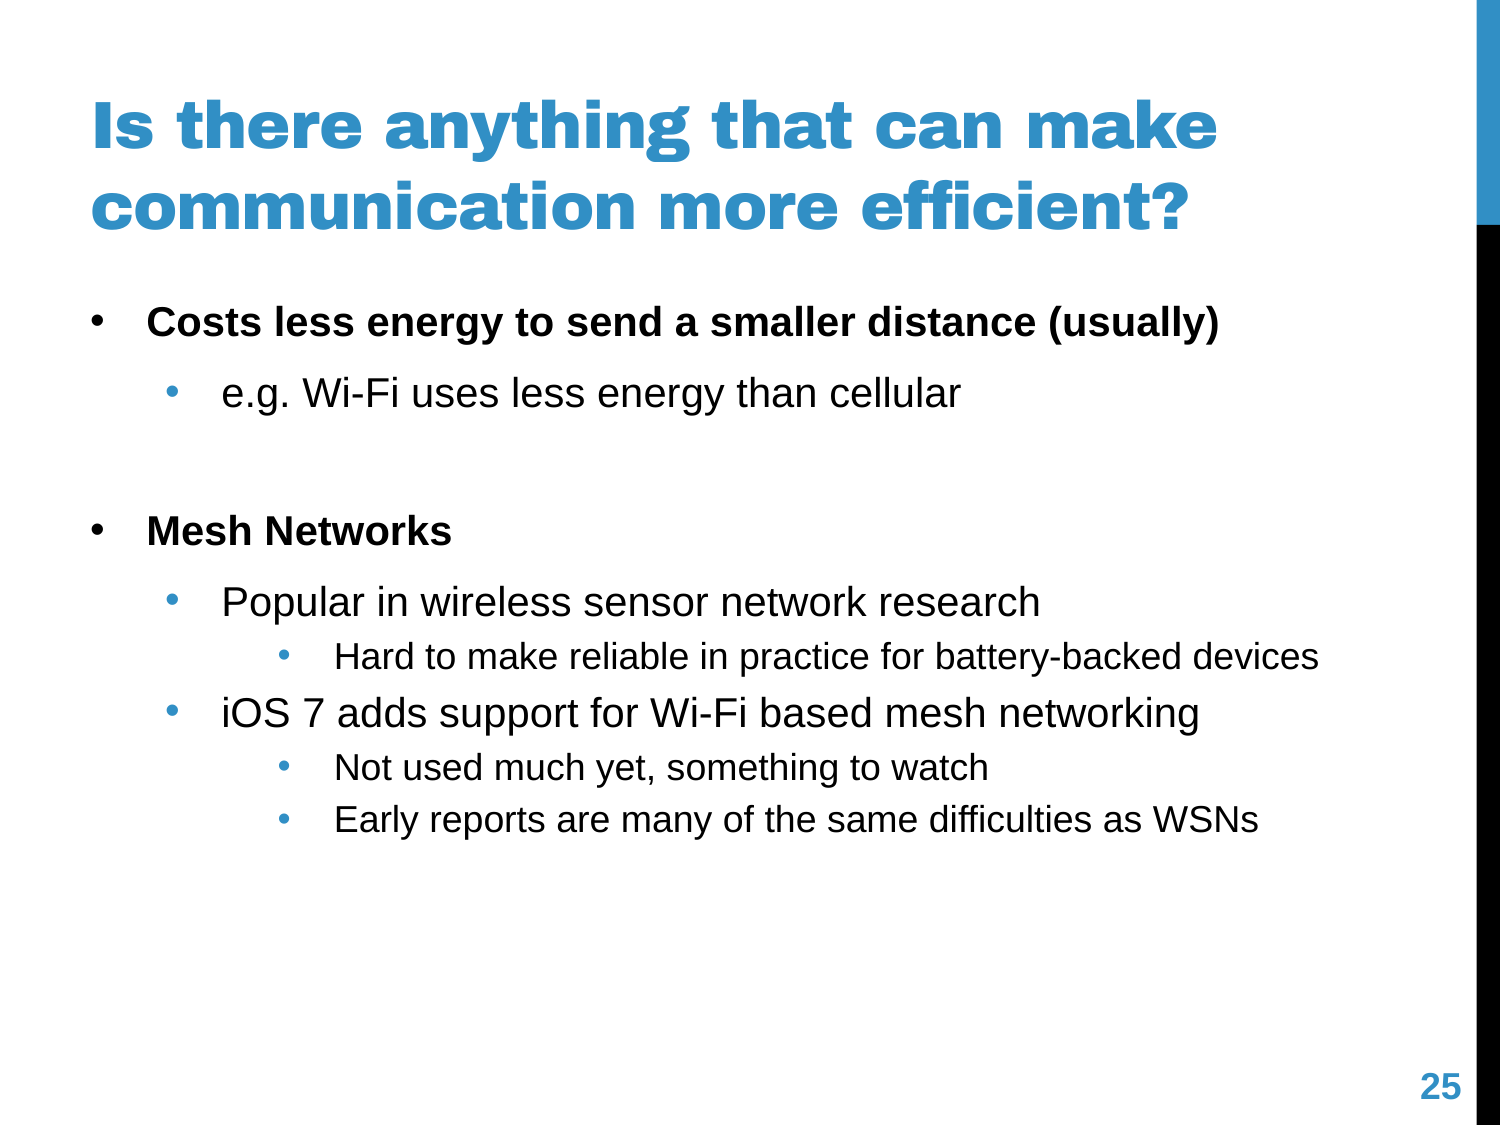

# Is there anything that can make communication more efficient?
Costs less energy to send a smaller distance (usually)
e.g. Wi-Fi uses less energy than cellular

Mesh Networks
Popular in wireless sensor network research
Hard to make reliable in practice for battery-backed devices
iOS 7 adds support for Wi-Fi based mesh networking
Not used much yet, something to watch
Early reports are many of the same difficulties as WSNs
25